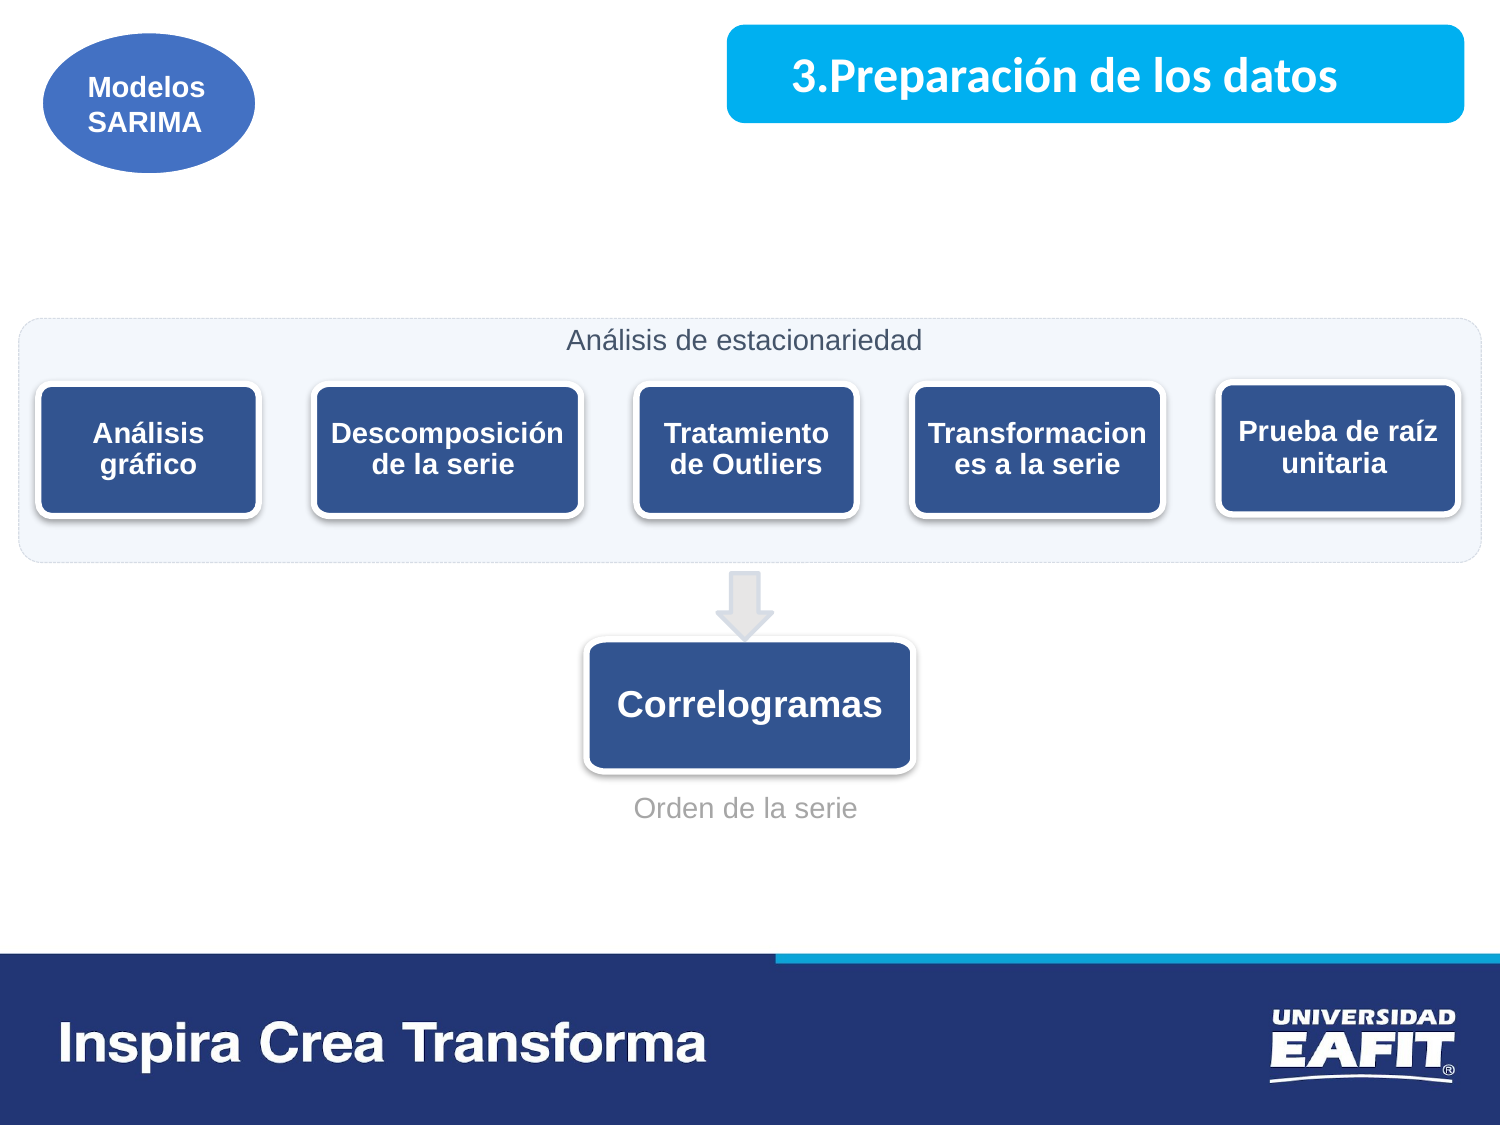

3.Preparación de los datos
Modelos SARIMA
Análisis de estacionariedad

Prueba de raíz unitaria
Análisis gráfico
Tratamiento de Outliers
Transformaciones a la serie
Descomposición de la serie

Correlogramas
Orden de la serie